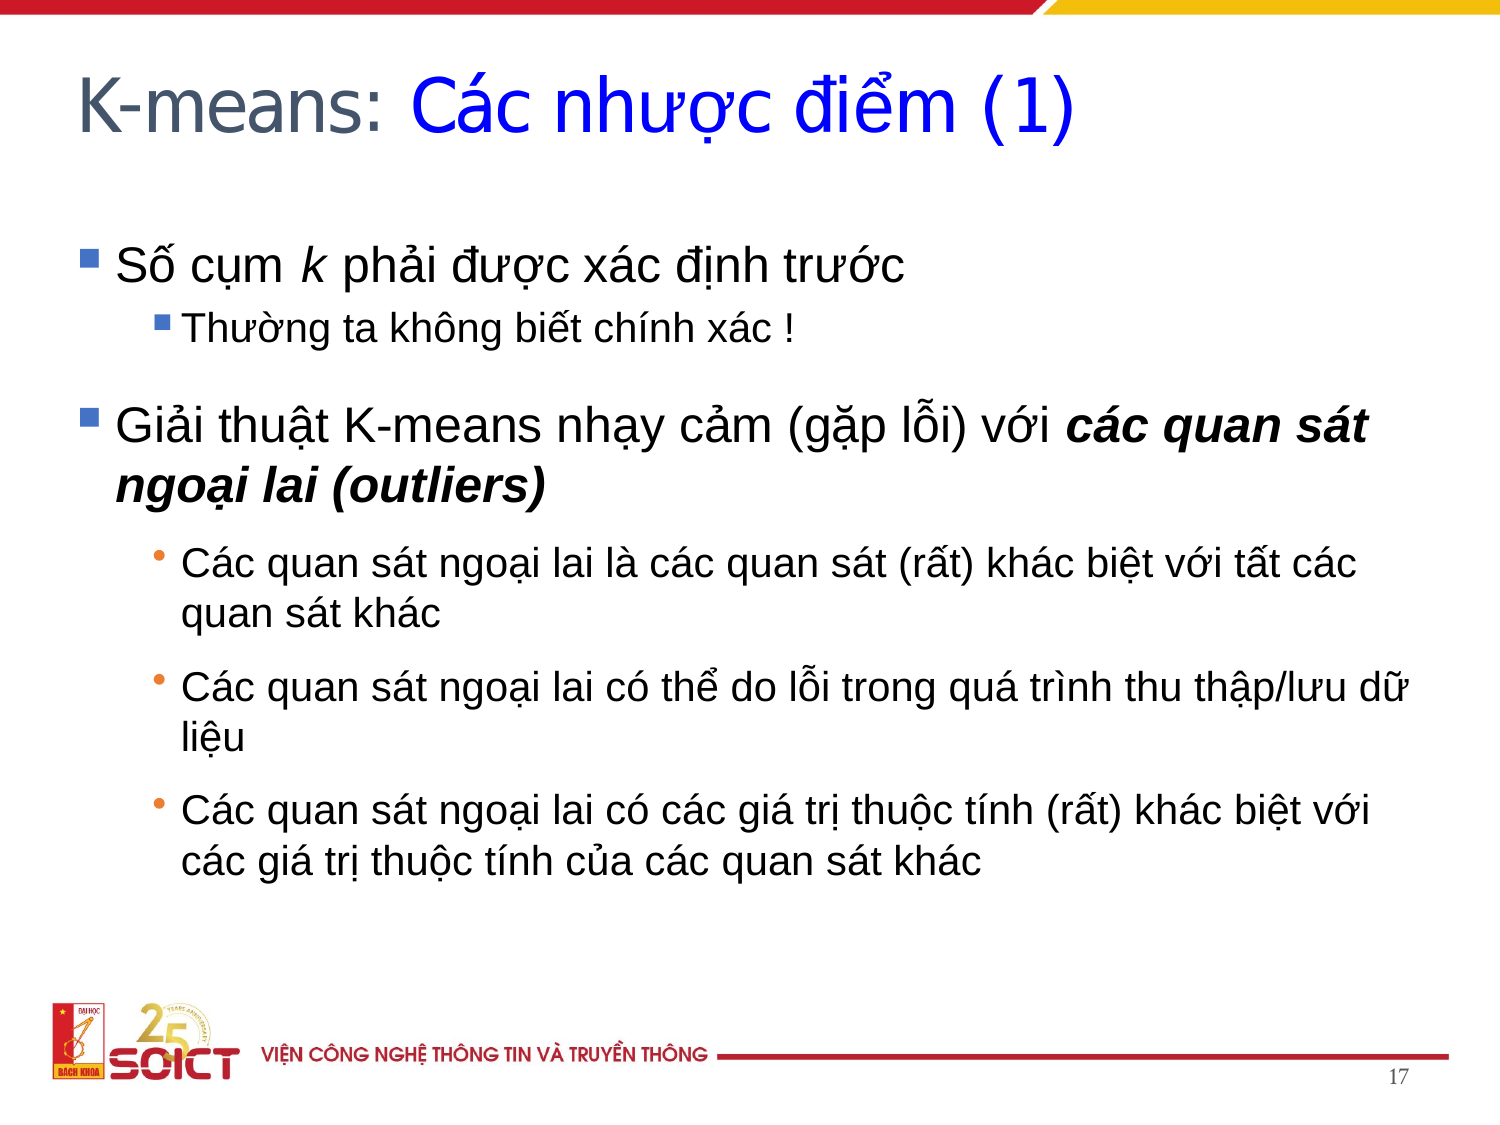

K-means: Các nhược điểm (1)
Số cụm k phải được xác định trước
Thường ta không biết chính xác !
Giải thuật K-means nhạy cảm (gặp lỗi) với các quan sát ngoại lai (outliers)
Các quan sát ngoại lai là các quan sát (rất) khác biệt với tất các quan sát khác
Các quan sát ngoại lai có thể do lỗi trong quá trình thu thập/lưu dữ liệu
Các quan sát ngoại lai có các giá trị thuộc tính (rất) khác biệt với các giá trị thuộc tính của các quan sát khác
17